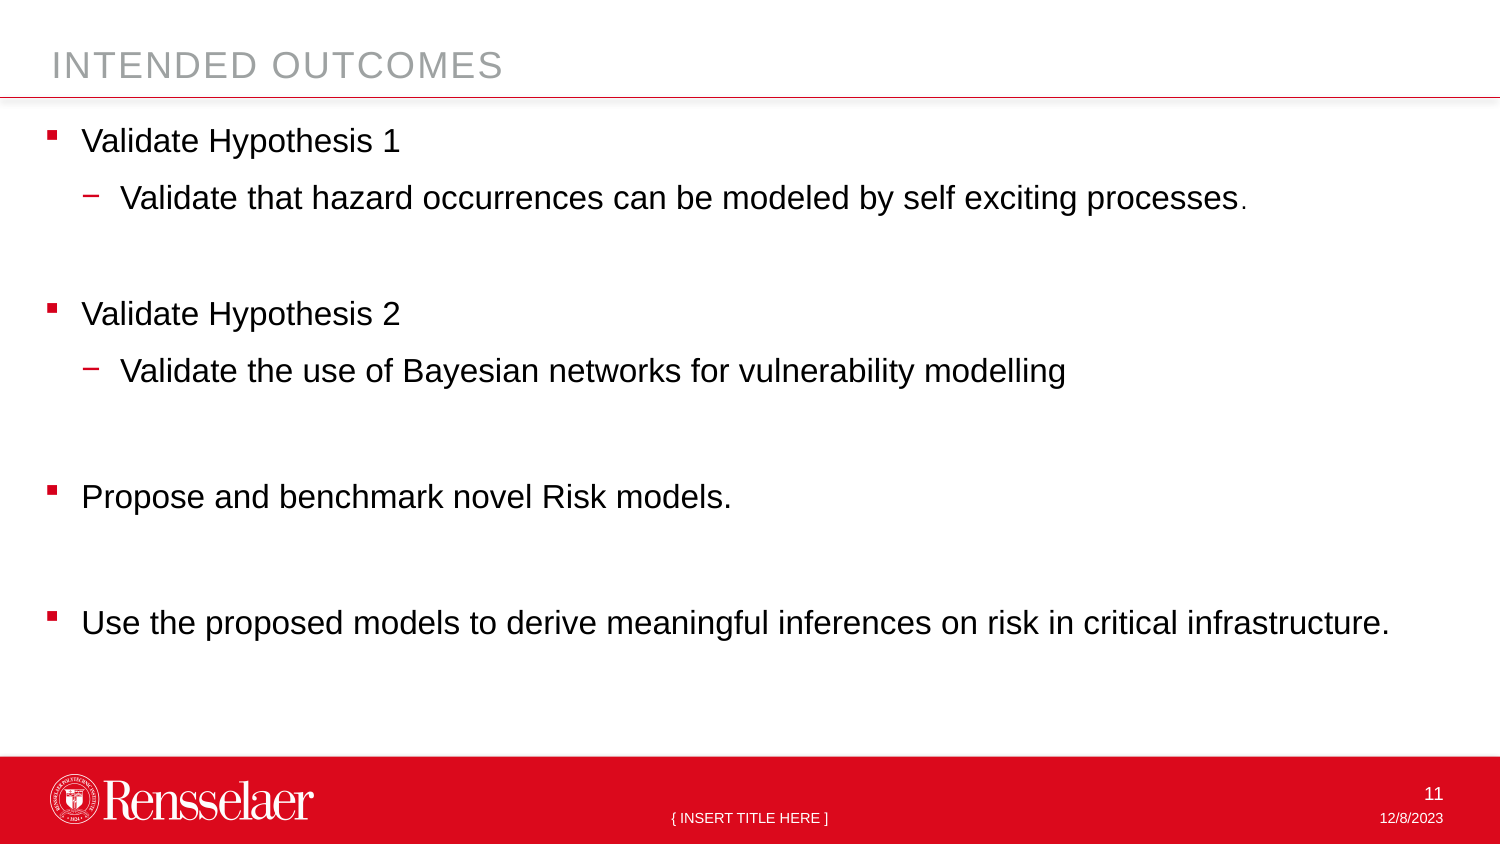

INTENDED OUTCOMES
Validate Hypothesis 1
Validate that hazard occurrences can be modeled by self exciting processes.

Validate Hypothesis 2
Validate the use of Bayesian networks for vulnerability modelling

Propose and benchmark novel Risk models.

Use the proposed models to derive meaningful inferences on risk in critical infrastructure.